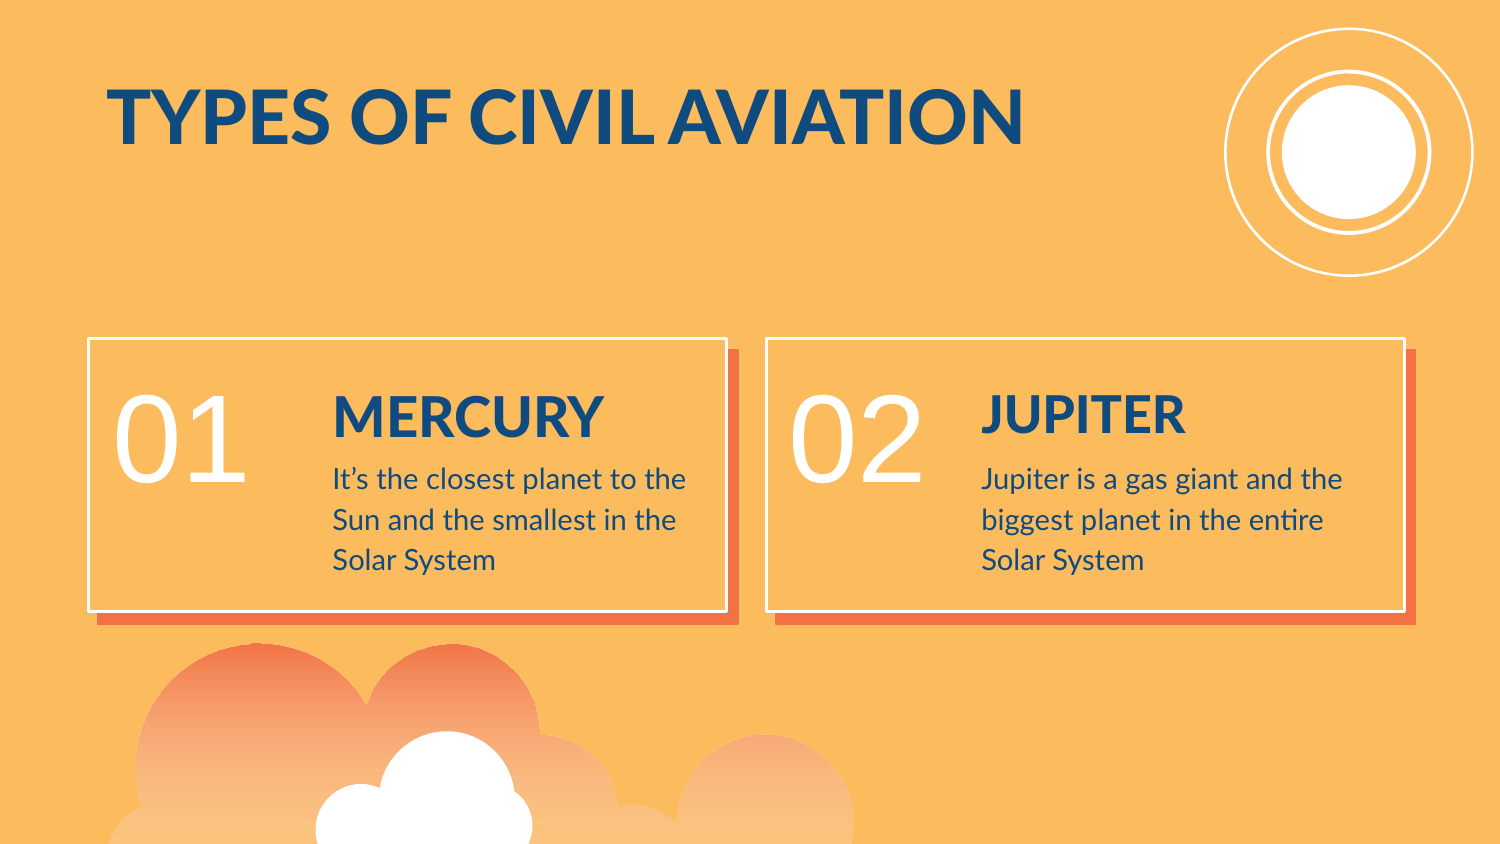

# TYPES OF CIVIL AVIATION

01
02
MERCURY
JUPITER
It’s the closest planet to the Sun and the smallest in the Solar System
Jupiter is a gas giant and the biggest planet in the entire Solar System